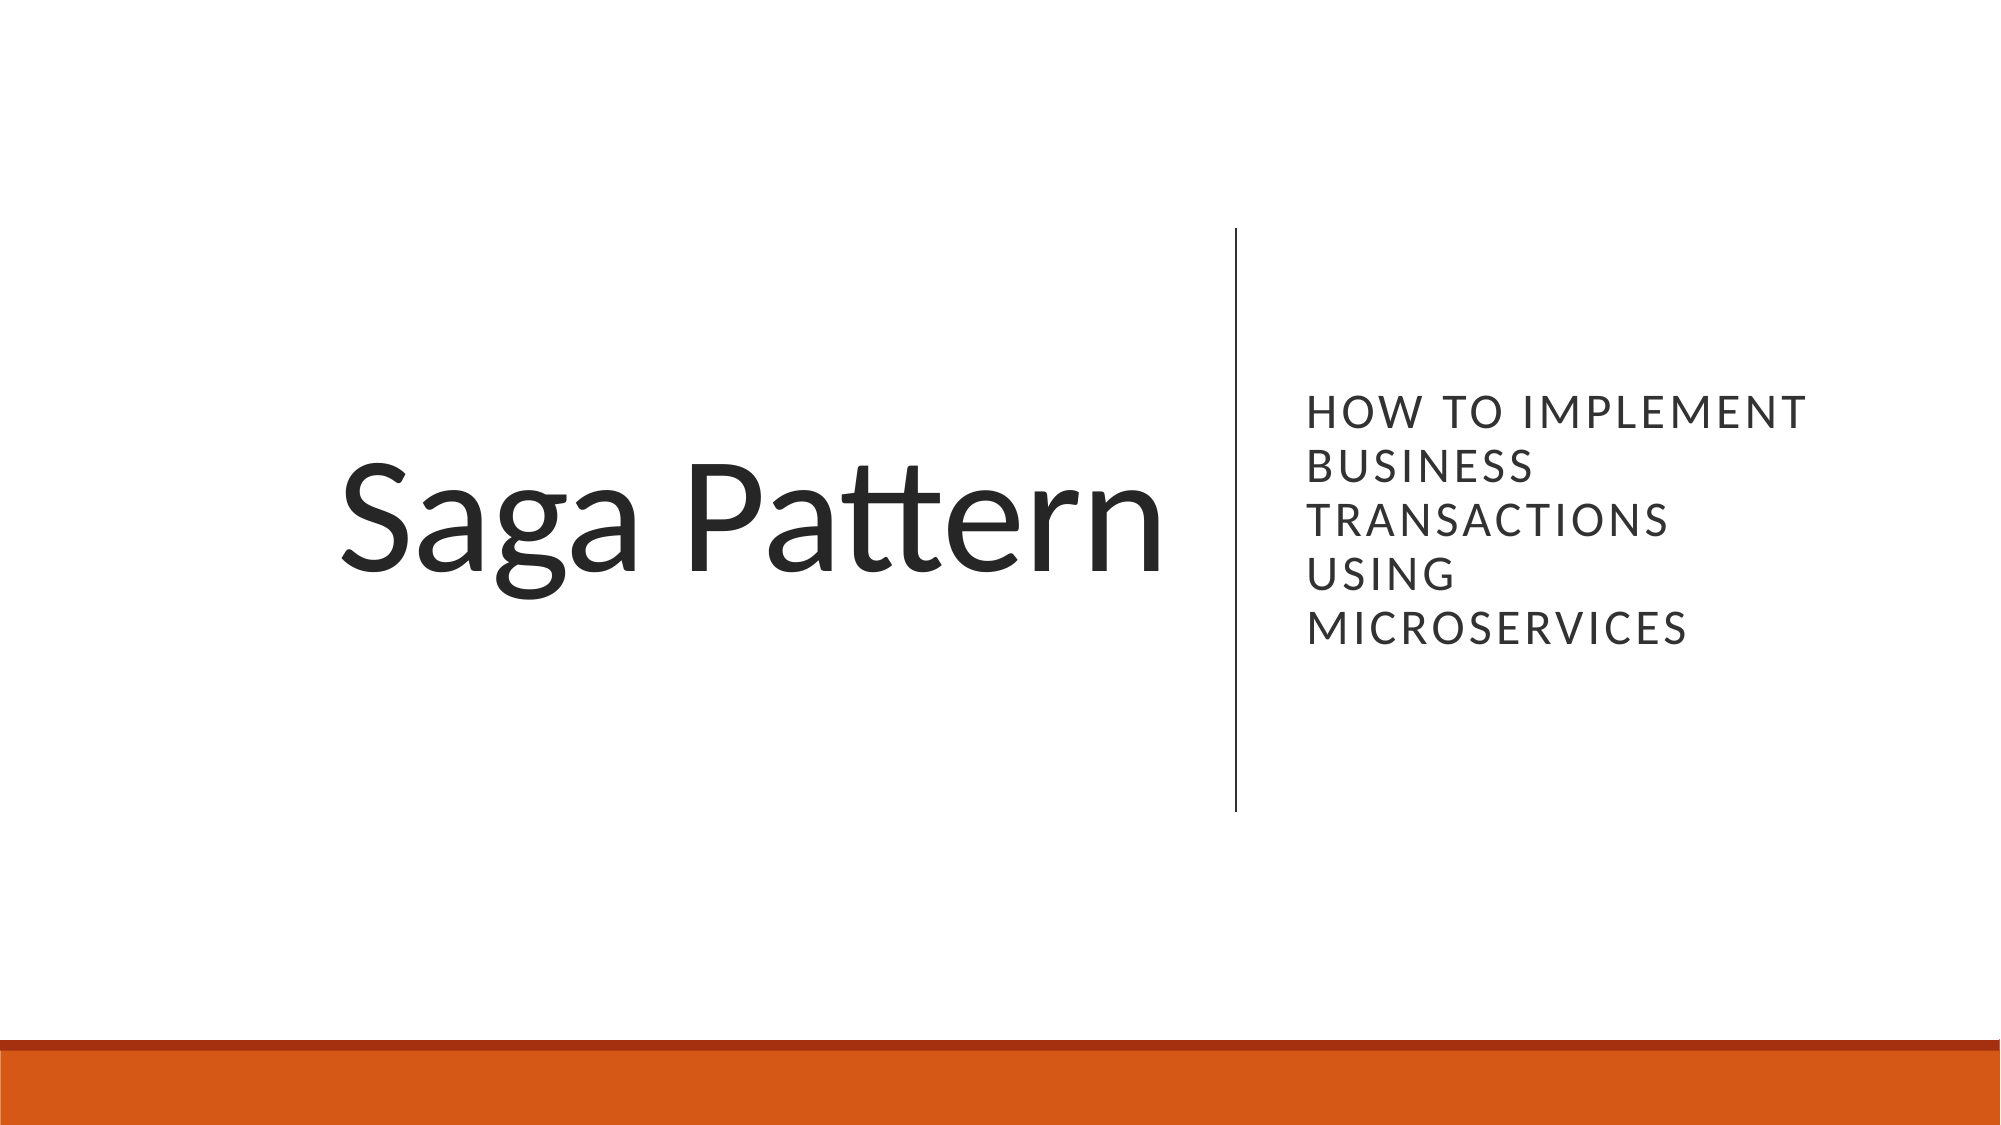

# Saga Pattern
How to implement business transactions using Microservices